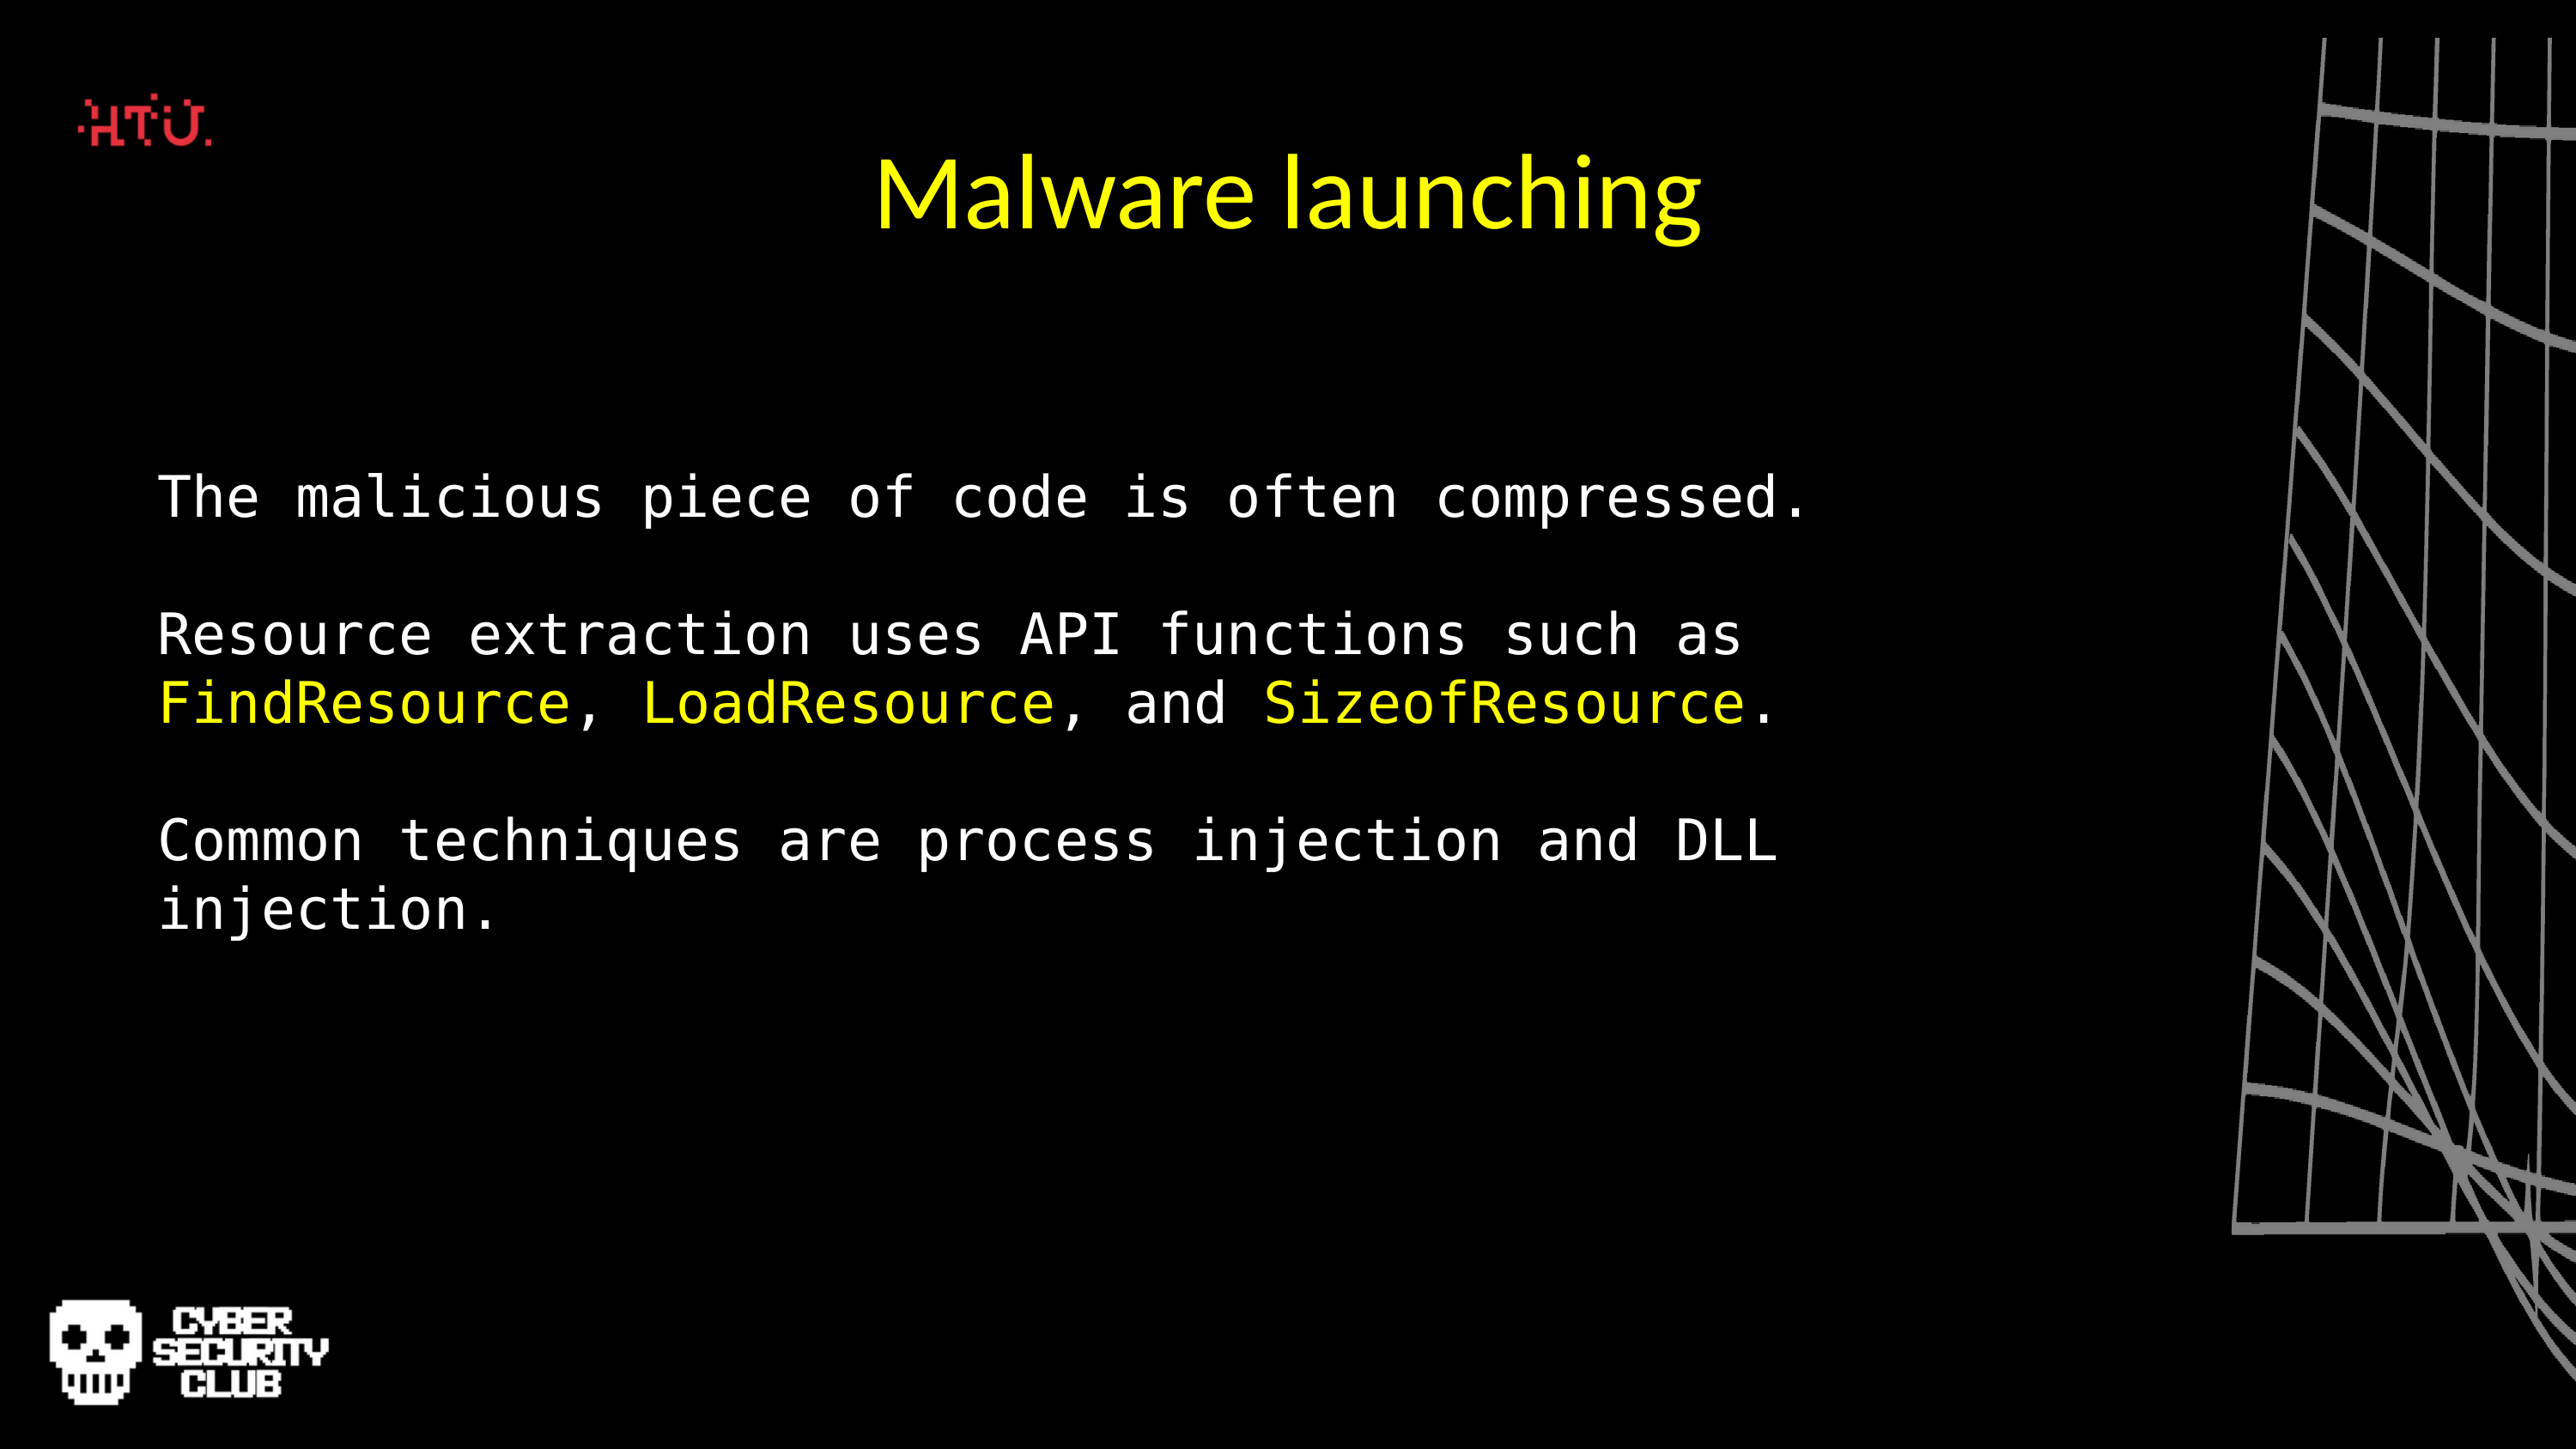

Malware launching

The malicious piece of code is often compressed.

Resource extraction uses API functions such as FindResource, LoadResource, and SizeofResource.

Common techniques are process injection and DLL injection.